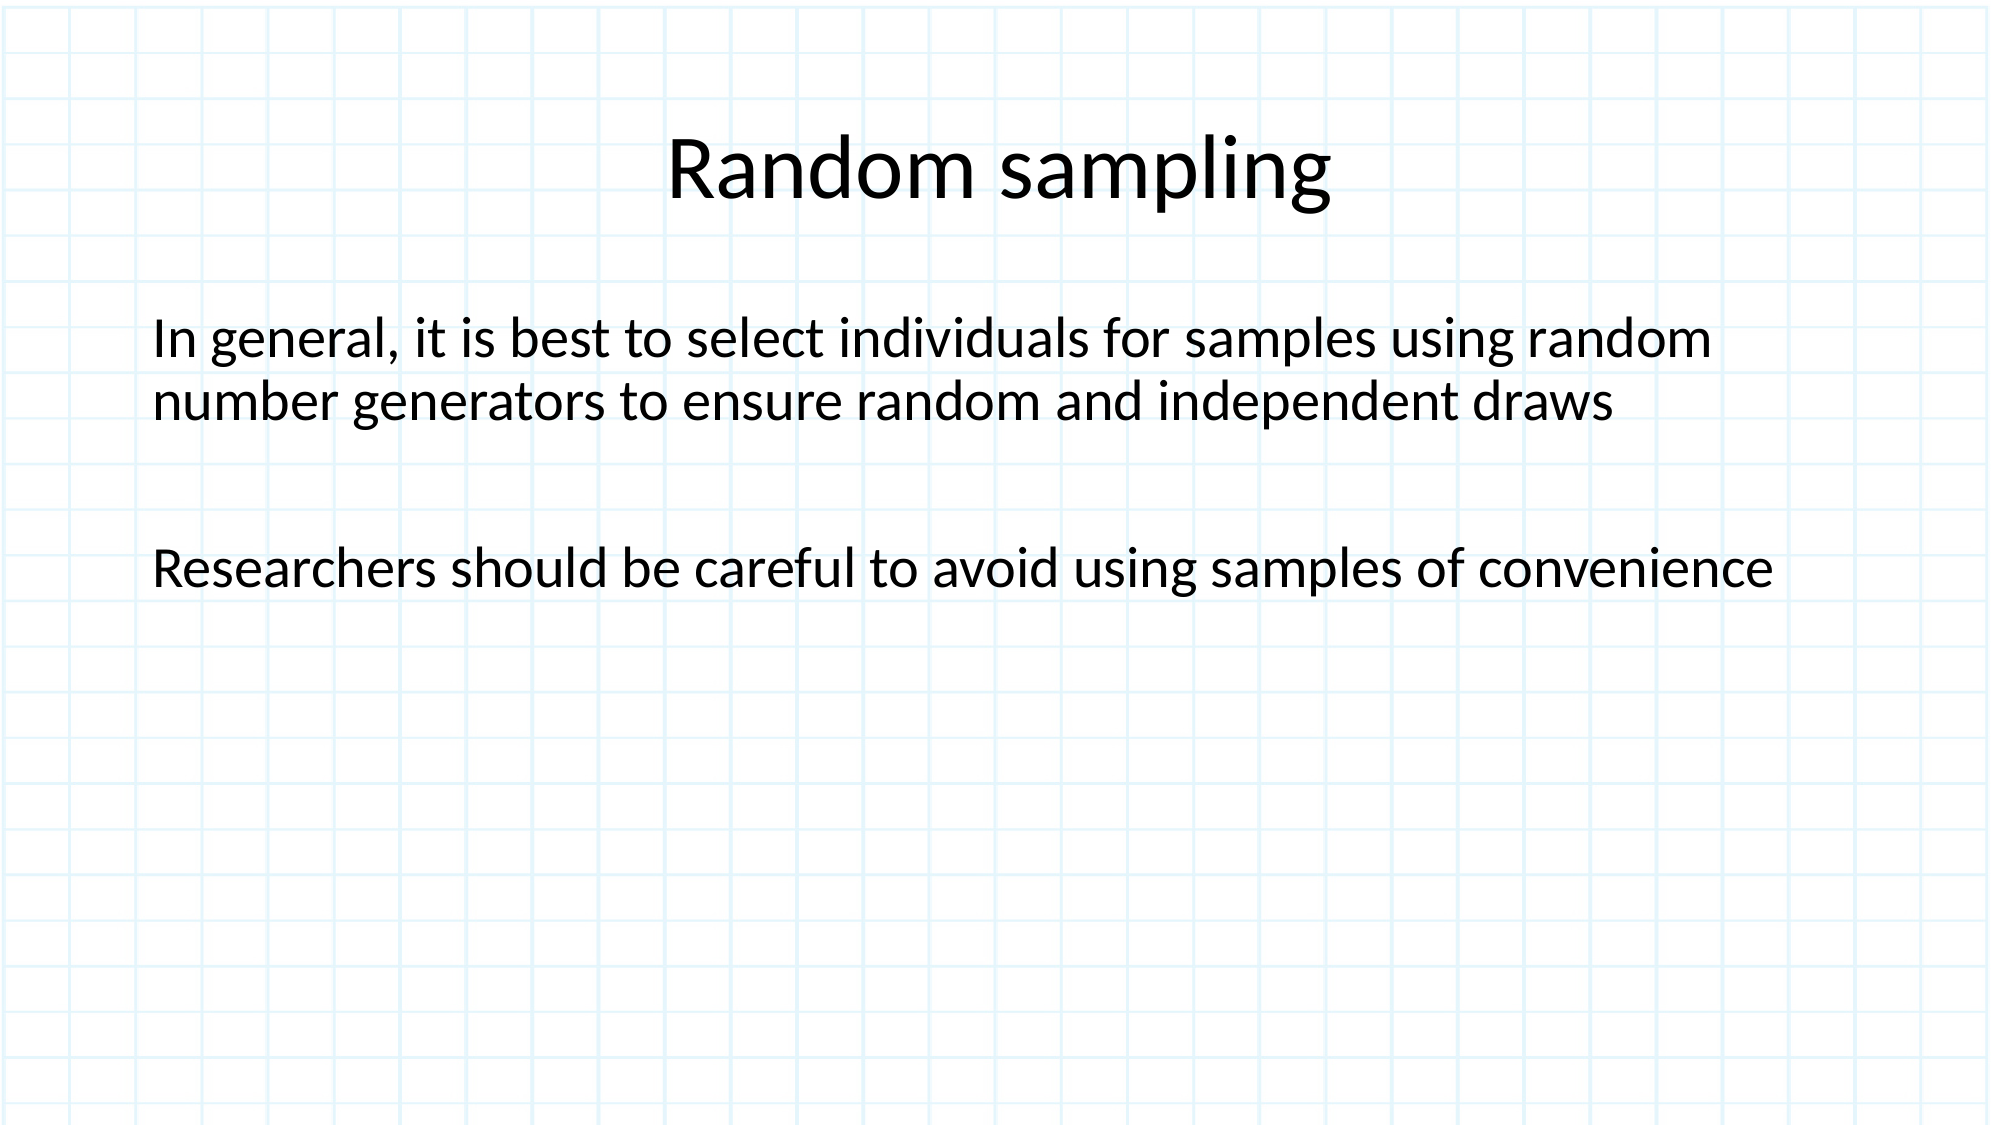

# Random sampling
In general, it is best to select individuals for samples using random number generators to ensure random and independent draws

Researchers should be careful to avoid using samples of convenience